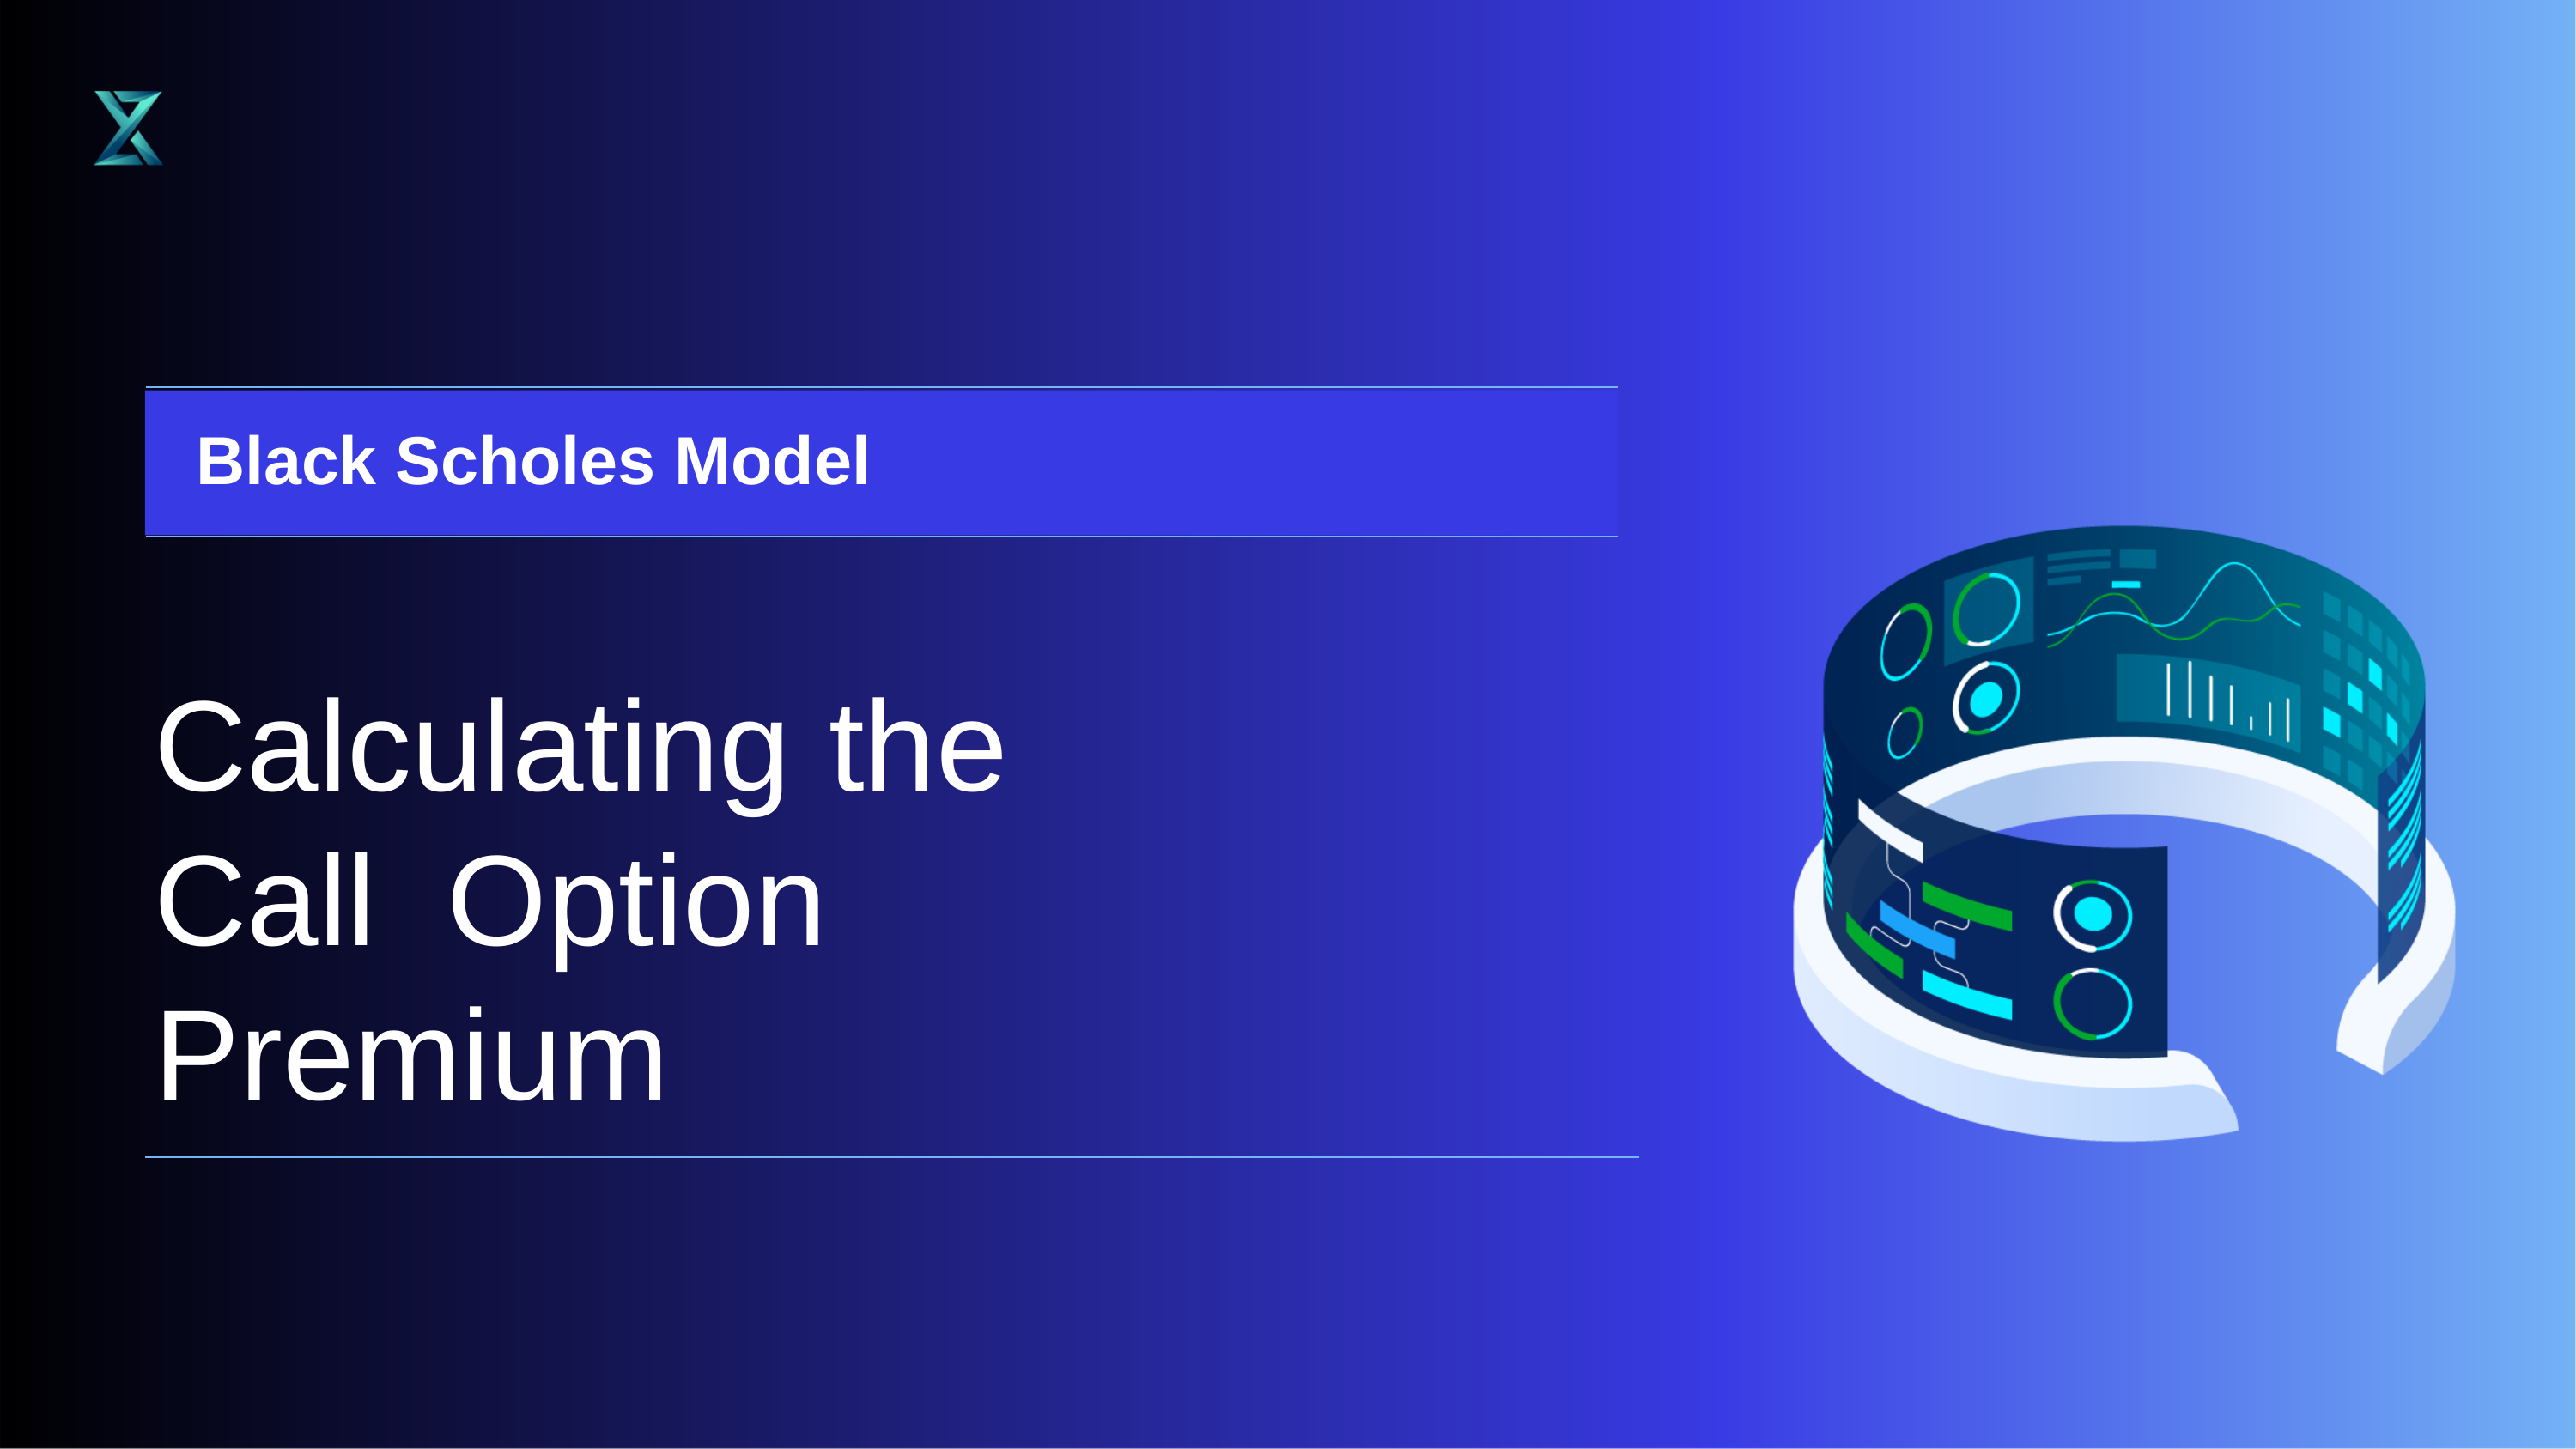

Black Scholes Model

Calculating	the	Call  Option	Premium